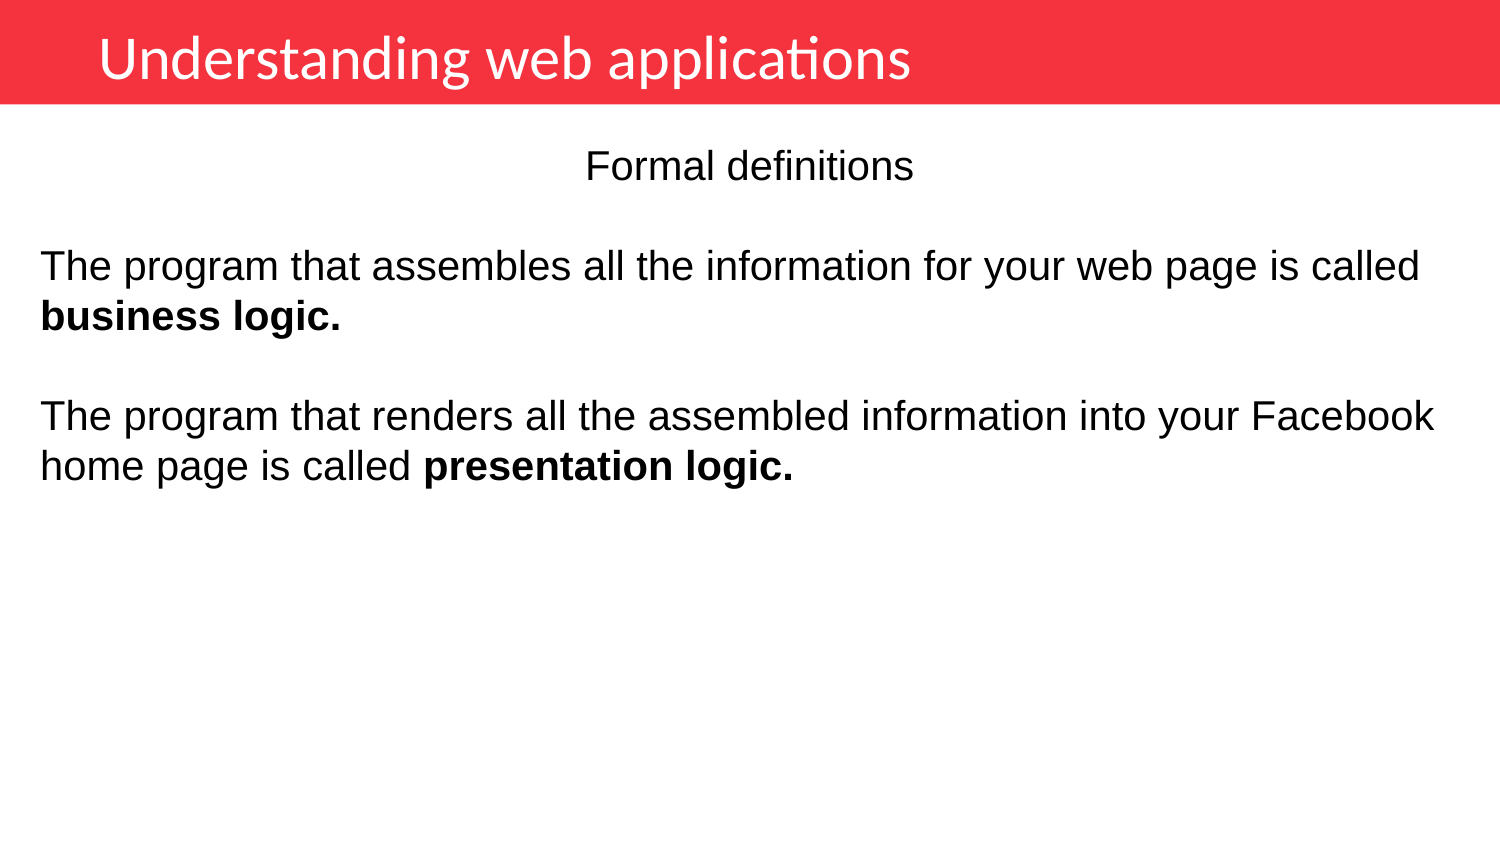

Understanding web applications

Formal definitions

The program that assembles all the information for your web page is called business logic.

The program that renders all the assembled information into your Facebook home page is called presentation logic.